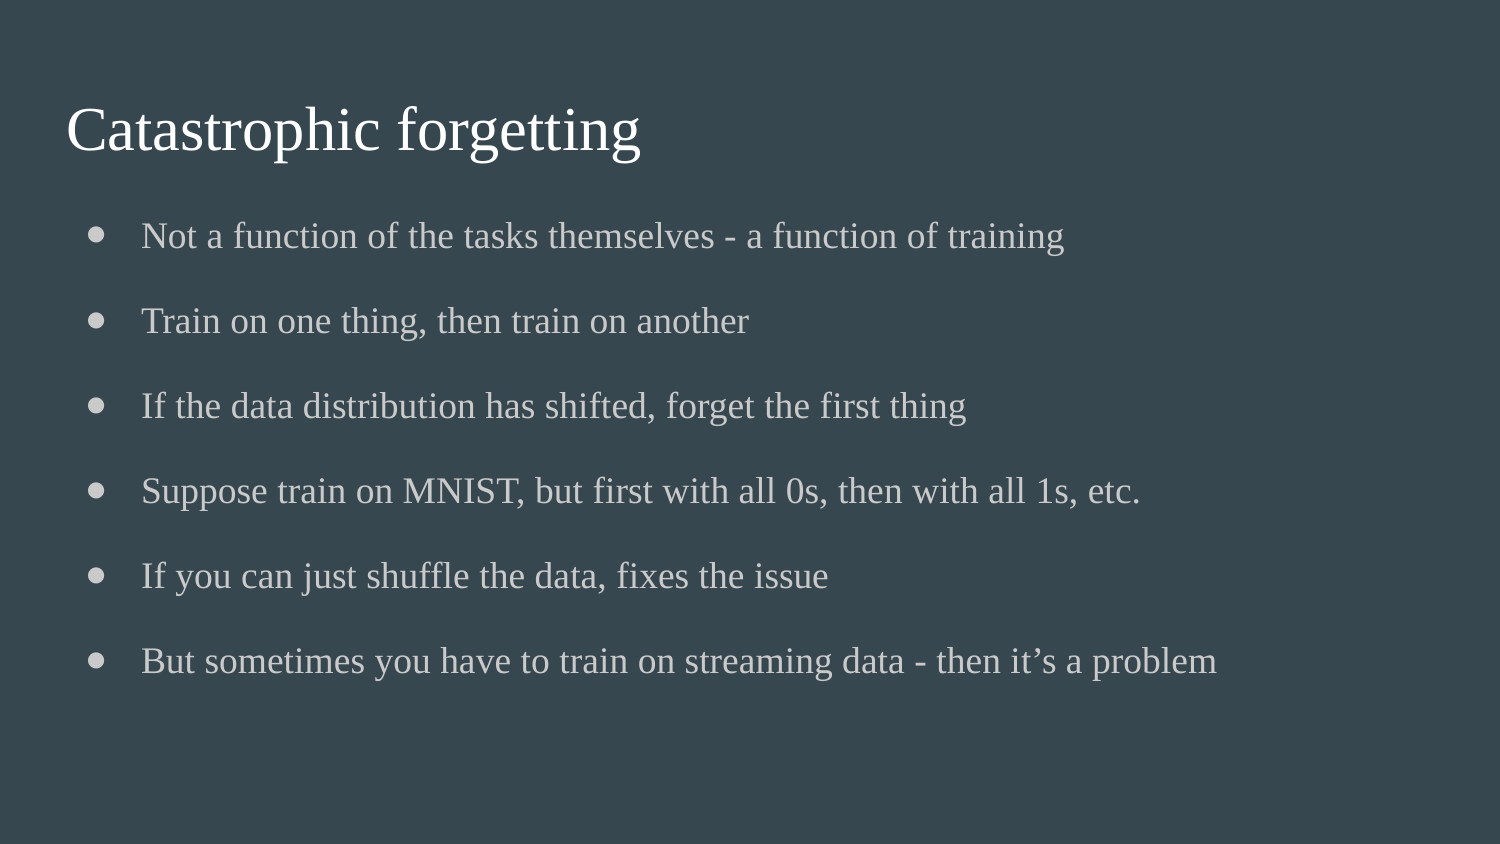

# Catastrophic forgetting

Not a function of the tasks themselves - a function of training
Train on one thing, then train on another
If the data distribution has shifted, forget the first thing
Suppose train on MNIST, but first with all 0s, then with all 1s, etc.
If you can just shuffle the data, fixes the issue
But sometimes you have to train on streaming data - then it’s a problem